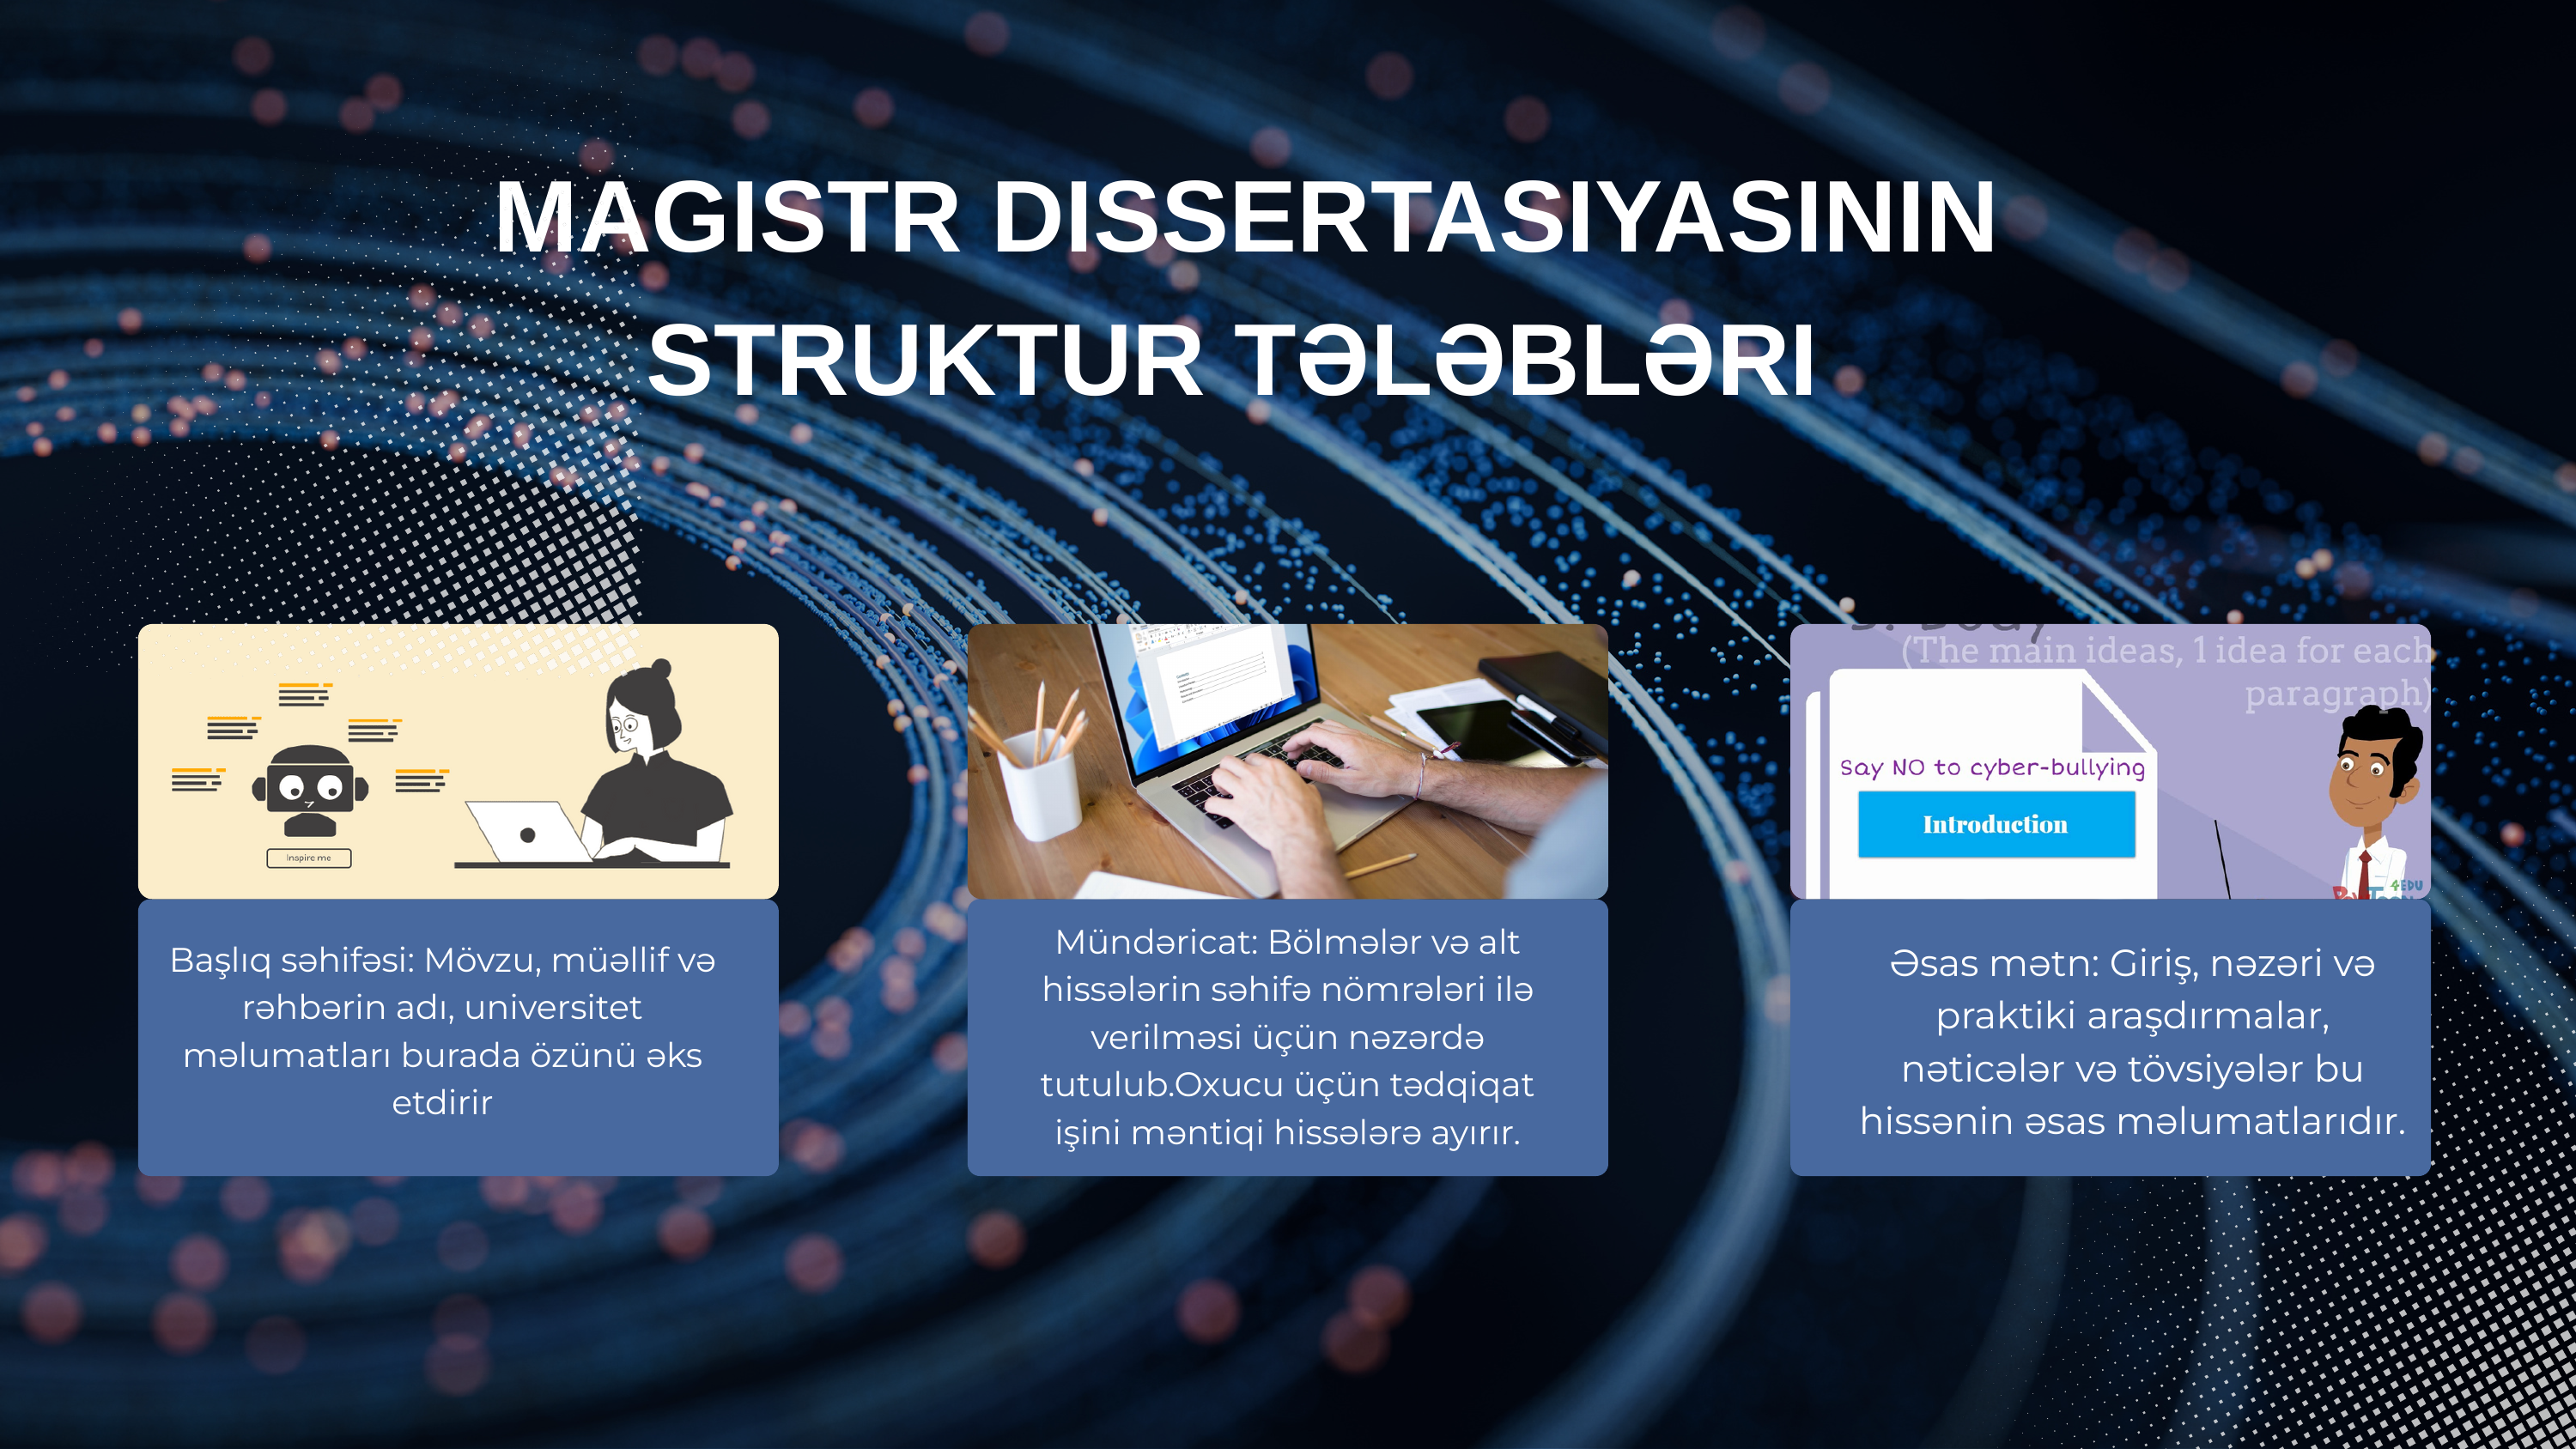

MAGISTR DISSERTASIYASININ STRUKTUR TƏLƏBLƏRI

Mündəricat: Bölmələr və alt hissələrin səhifə nömrələri ilə verilməsi üçün nəzərdə tutulub.Oxucu üçün tədqiqat işini məntiqi hissələrə ayırır.

Başlıq səhifəsi: Mövzu, müəllif və rəhbərin adı, universitet məlumatları burada özünü əks etdirir
Əsas mətn: Giriş, nəzəri və praktiki araşdırmalar, nəticələr və tövsiyələr bu hissənin əsas məlumatlarıdır.